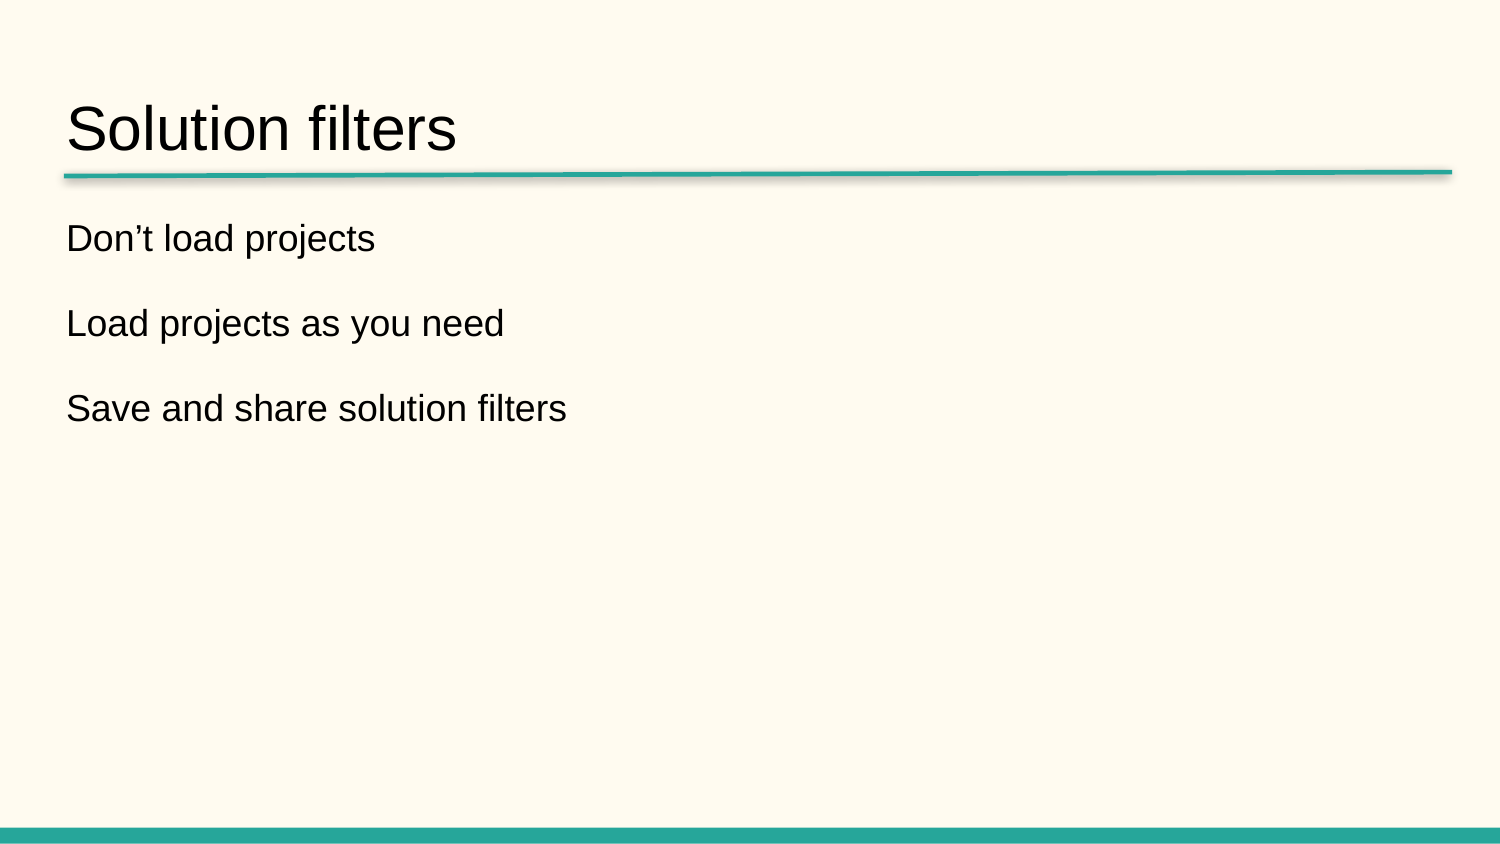

# Solution filters
Don’t load projects
Load projects as you need
Save and share solution filters